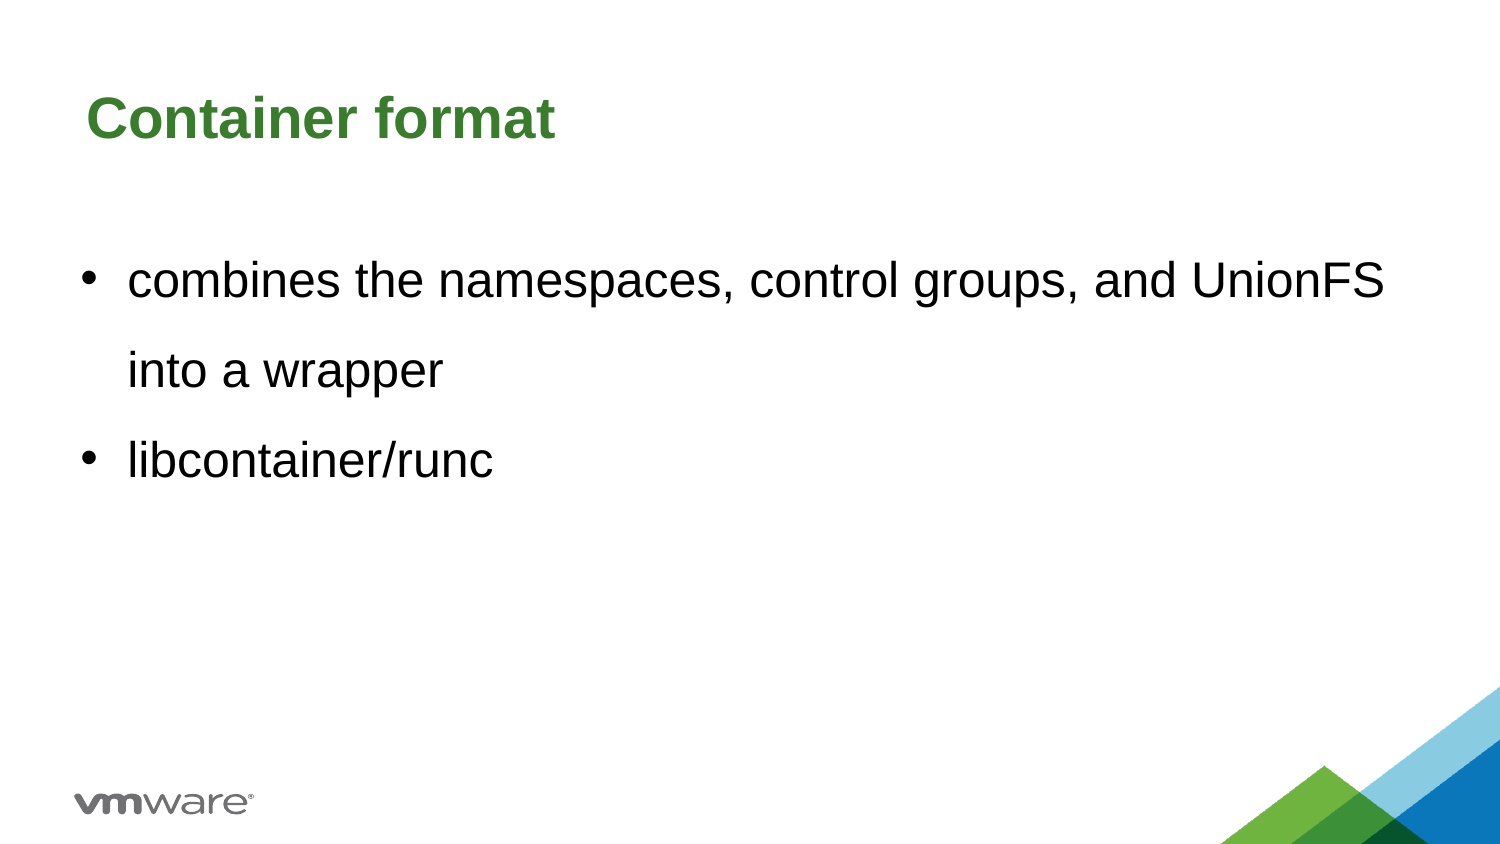

# Container format
combines the namespaces, control groups, and UnionFS into a wrapper
libcontainer/runc